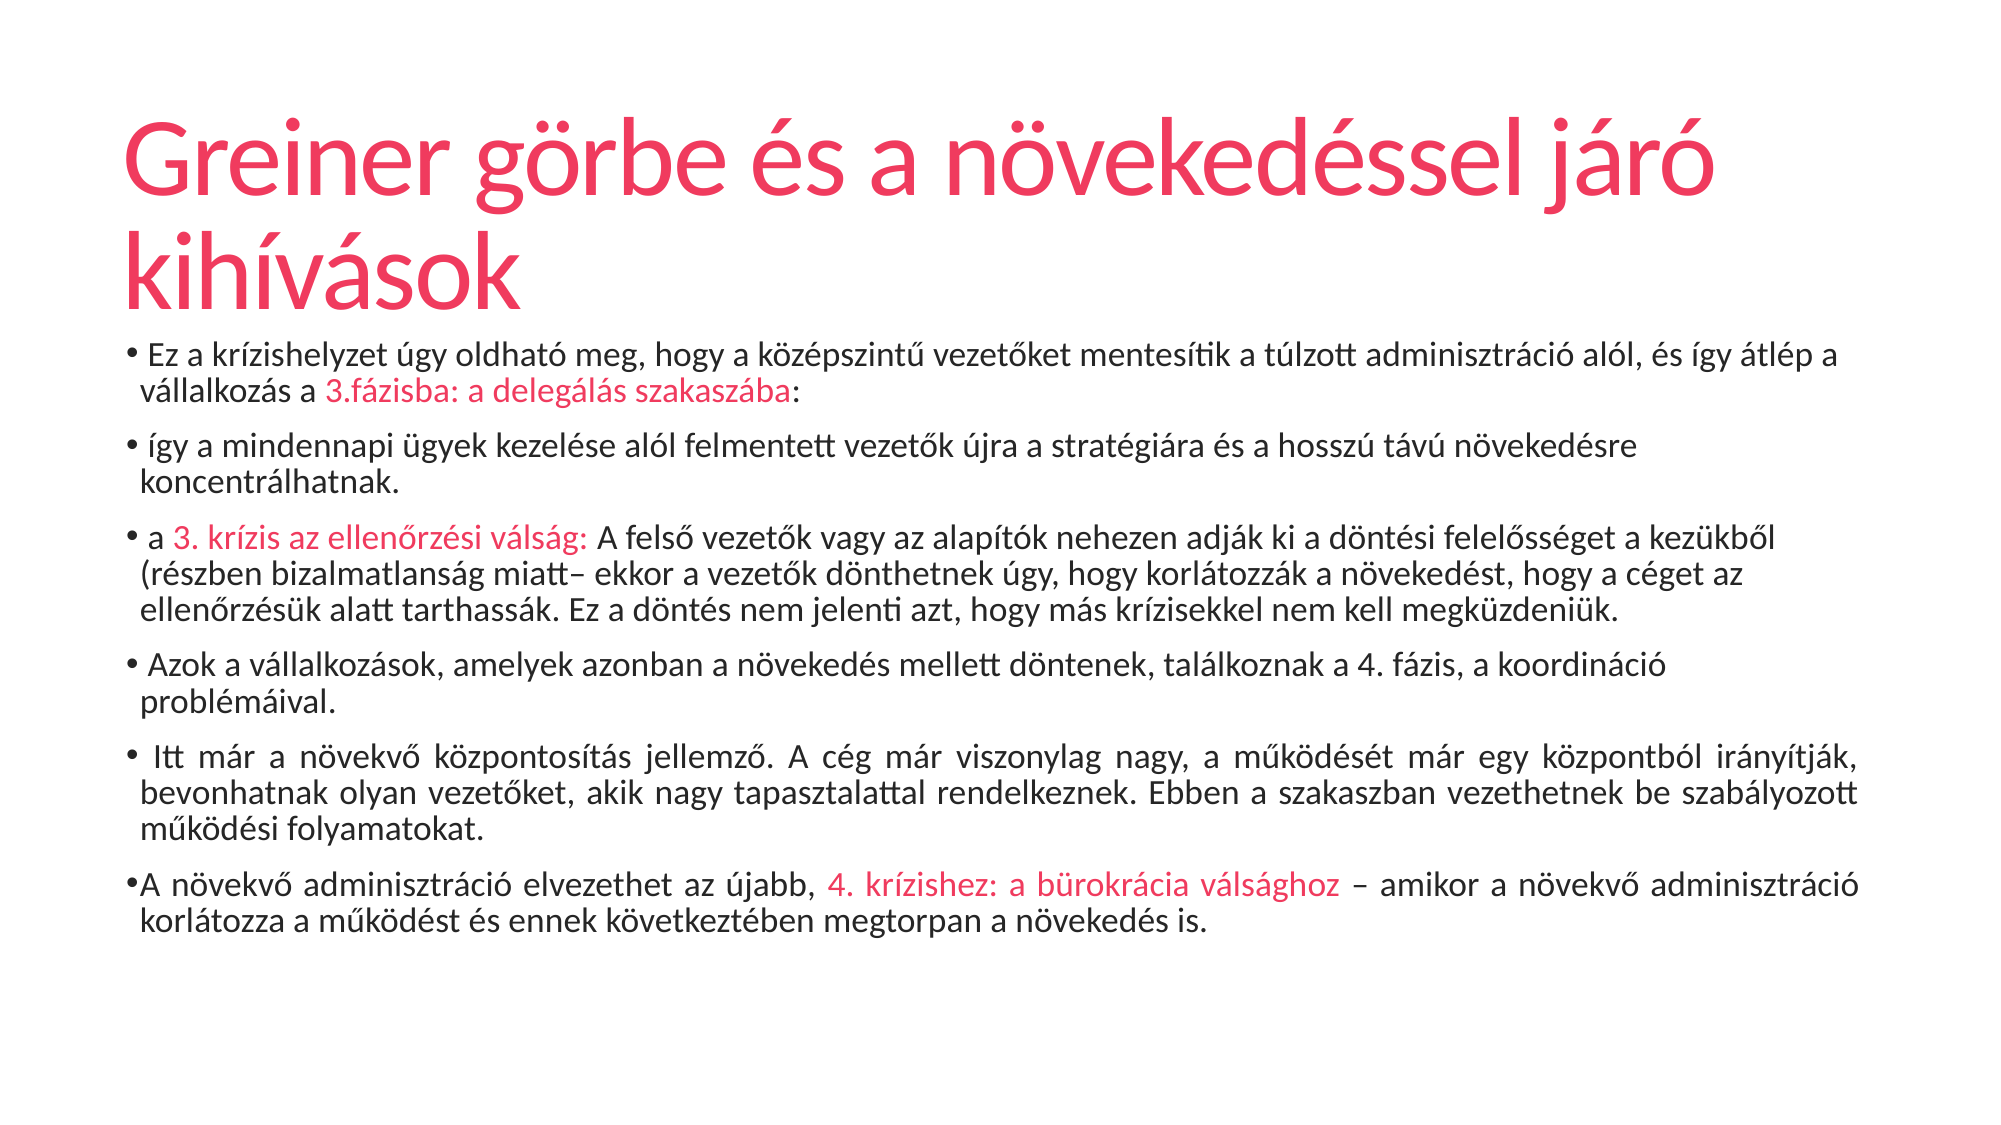

# Greiner görbe és a növekedéssel járó kihívások
 Ez a krízishelyzet úgy oldható meg, hogy a középszintű vezetőket mentesítik a túlzott adminisztráció alól, és így átlép a vállalkozás a 3.fázisba: a delegálás szakaszába:
 így a mindennapi ügyek kezelése alól felmentett vezetők újra a stratégiára és a hosszú távú növekedésre koncentrálhatnak.
 a 3. krízis az ellenőrzési válság: A felső vezetők vagy az alapítók nehezen adják ki a döntési felelősséget a kezükből (részben bizalmatlanság miatt– ekkor a vezetők dönthetnek úgy, hogy korlátozzák a növekedést, hogy a céget az ellenőrzésük alatt tarthassák. Ez a döntés nem jelenti azt, hogy más krízisekkel nem kell megküzdeniük.
 Azok a vállalkozások, amelyek azonban a növekedés mellett döntenek, találkoznak a 4. fázis, a koordináció problémáival.
 Itt már a növekvő központosítás jellemző. A cég már viszonylag nagy, a működését már egy központból irányítják, bevonhatnak olyan vezetőket, akik nagy tapasztalattal rendelkeznek. Ebben a szakaszban vezethetnek be szabályozott működési folyamatokat.
A növekvő adminisztráció elvezethet az újabb, 4. krízishez: a bürokrácia válsághoz – amikor a növekvő adminisztráció korlátozza a működést és ennek következtében megtorpan a növekedés is.